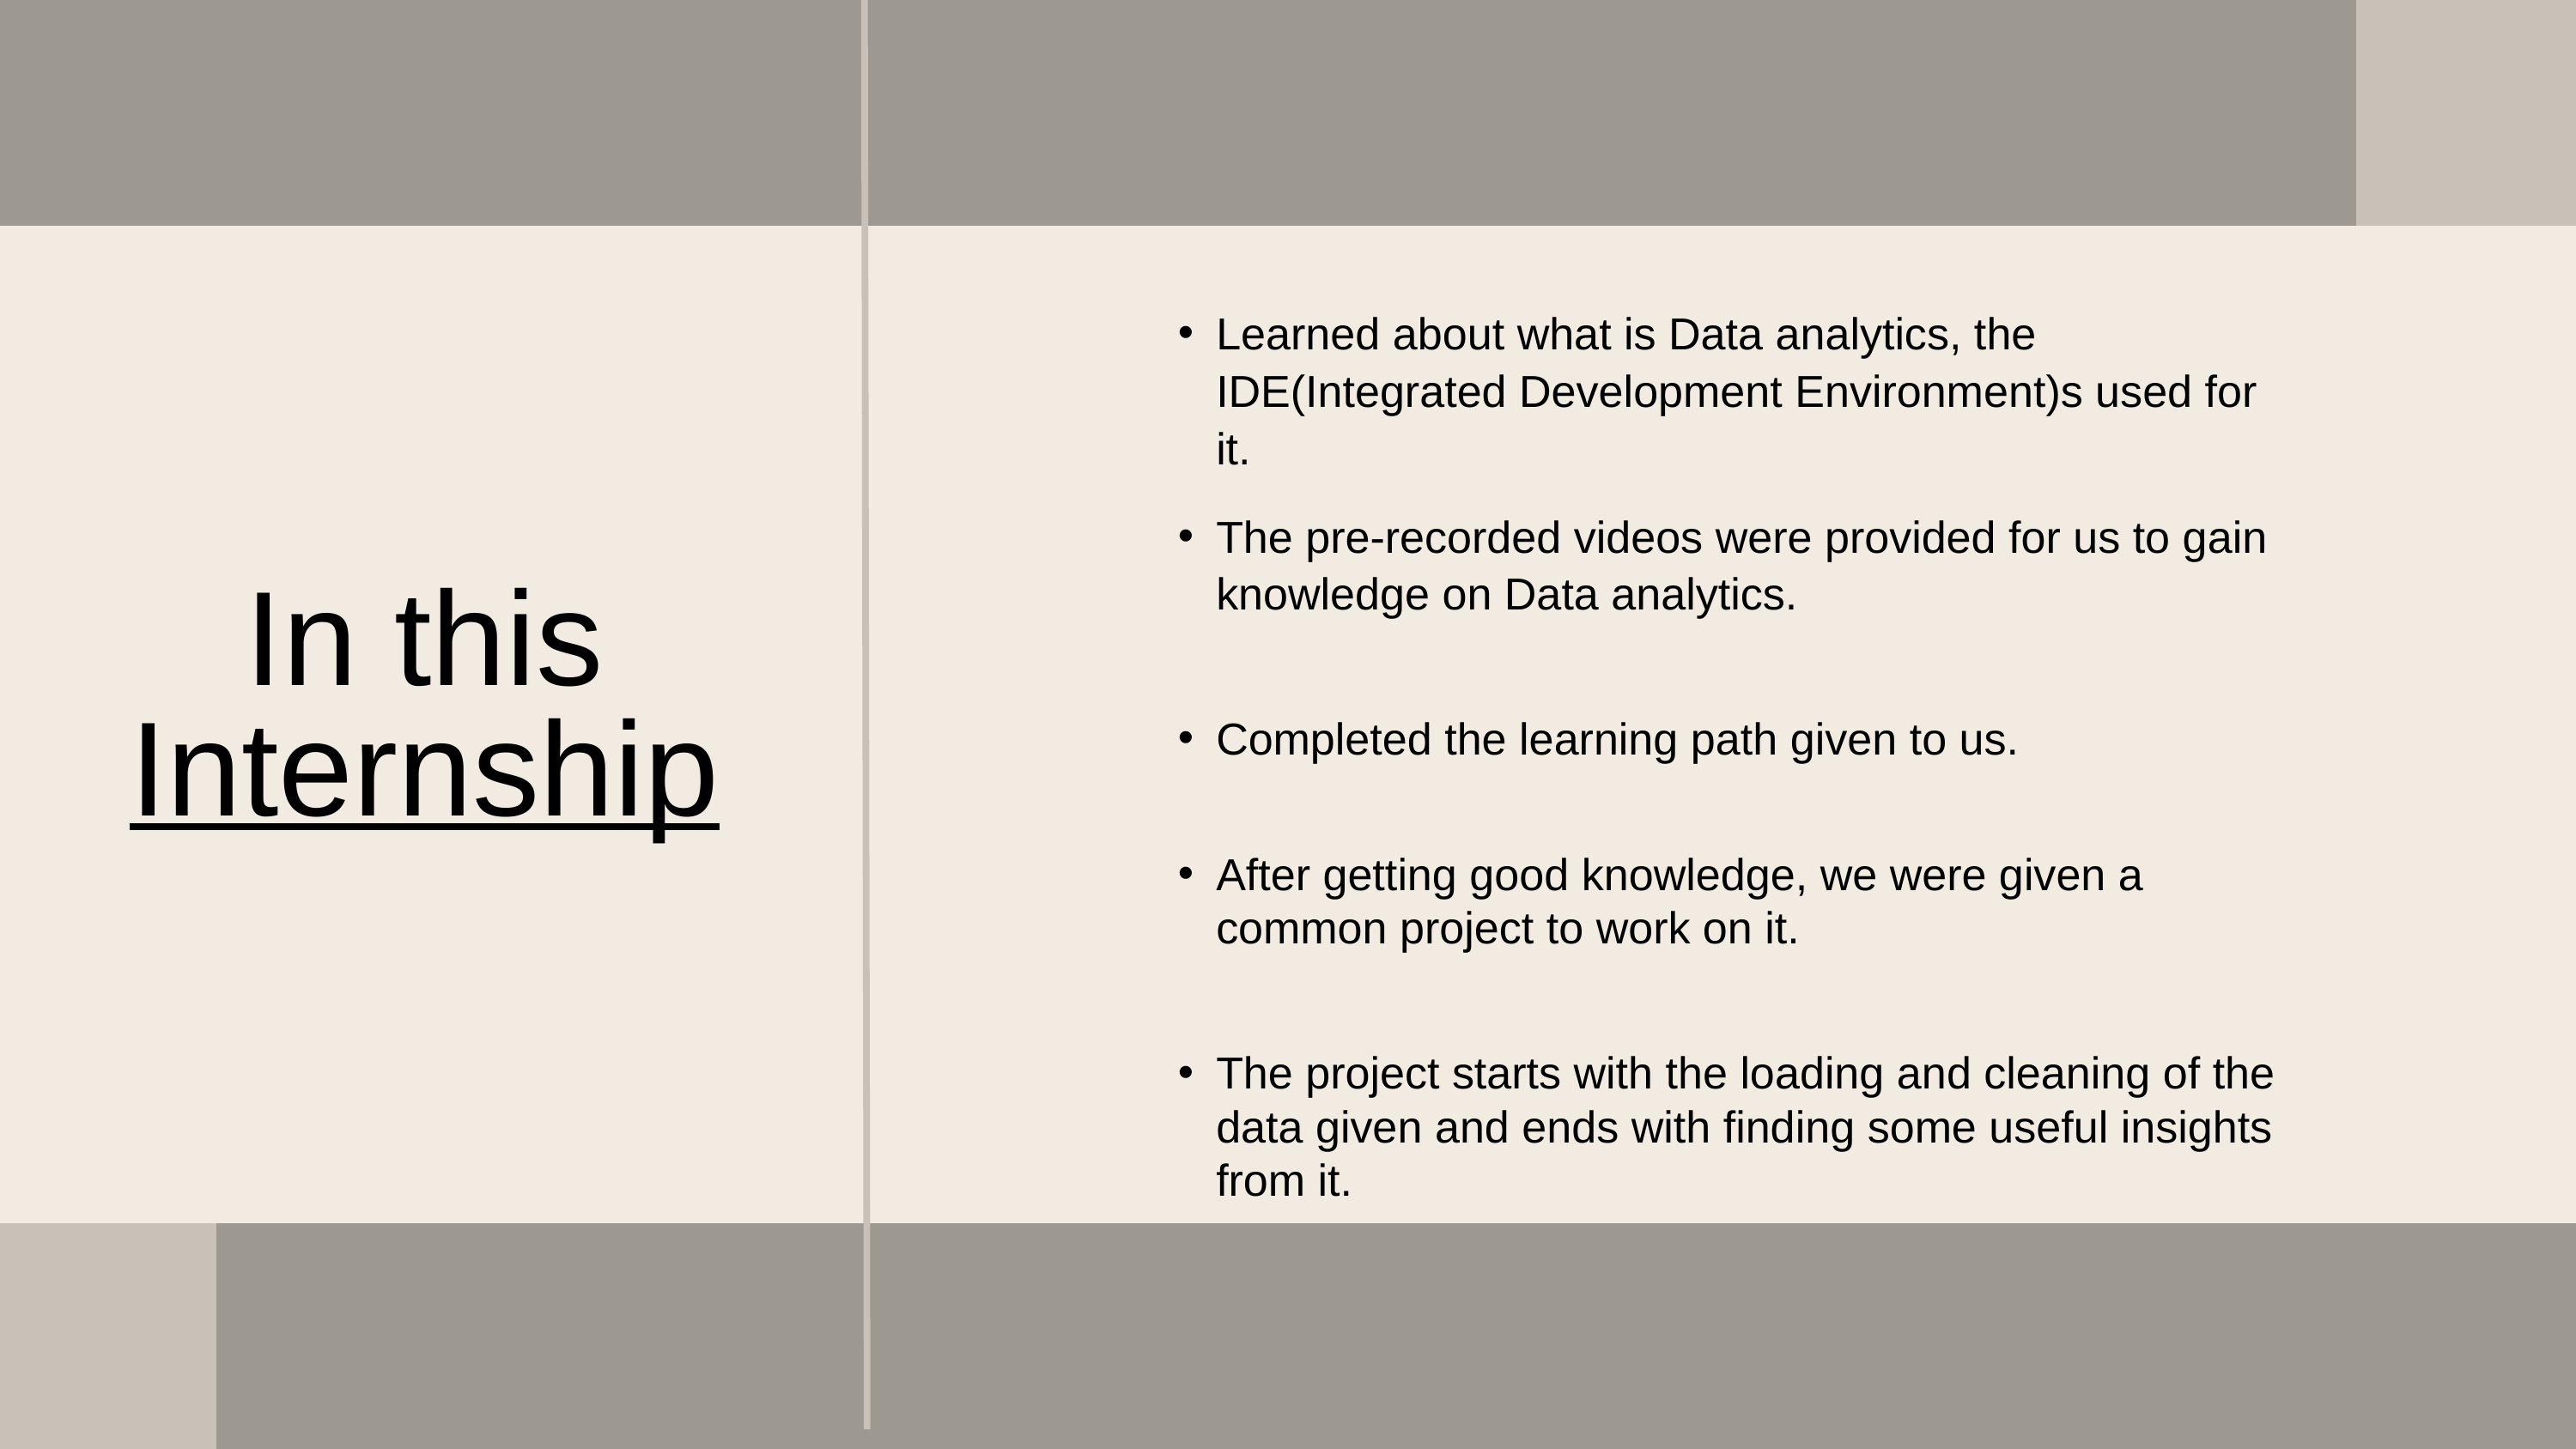

Learned about what is Data analytics, the IDE(Integrated Development Environment)s used for it.
The pre-recorded videos were provided for us to gain knowledge on Data analytics.
Completed the learning path given to us.
In this Internship
After getting good knowledge, we were given a common project to work on it.
The project starts with the loading and cleaning of the data given and ends with finding some useful insights from it.